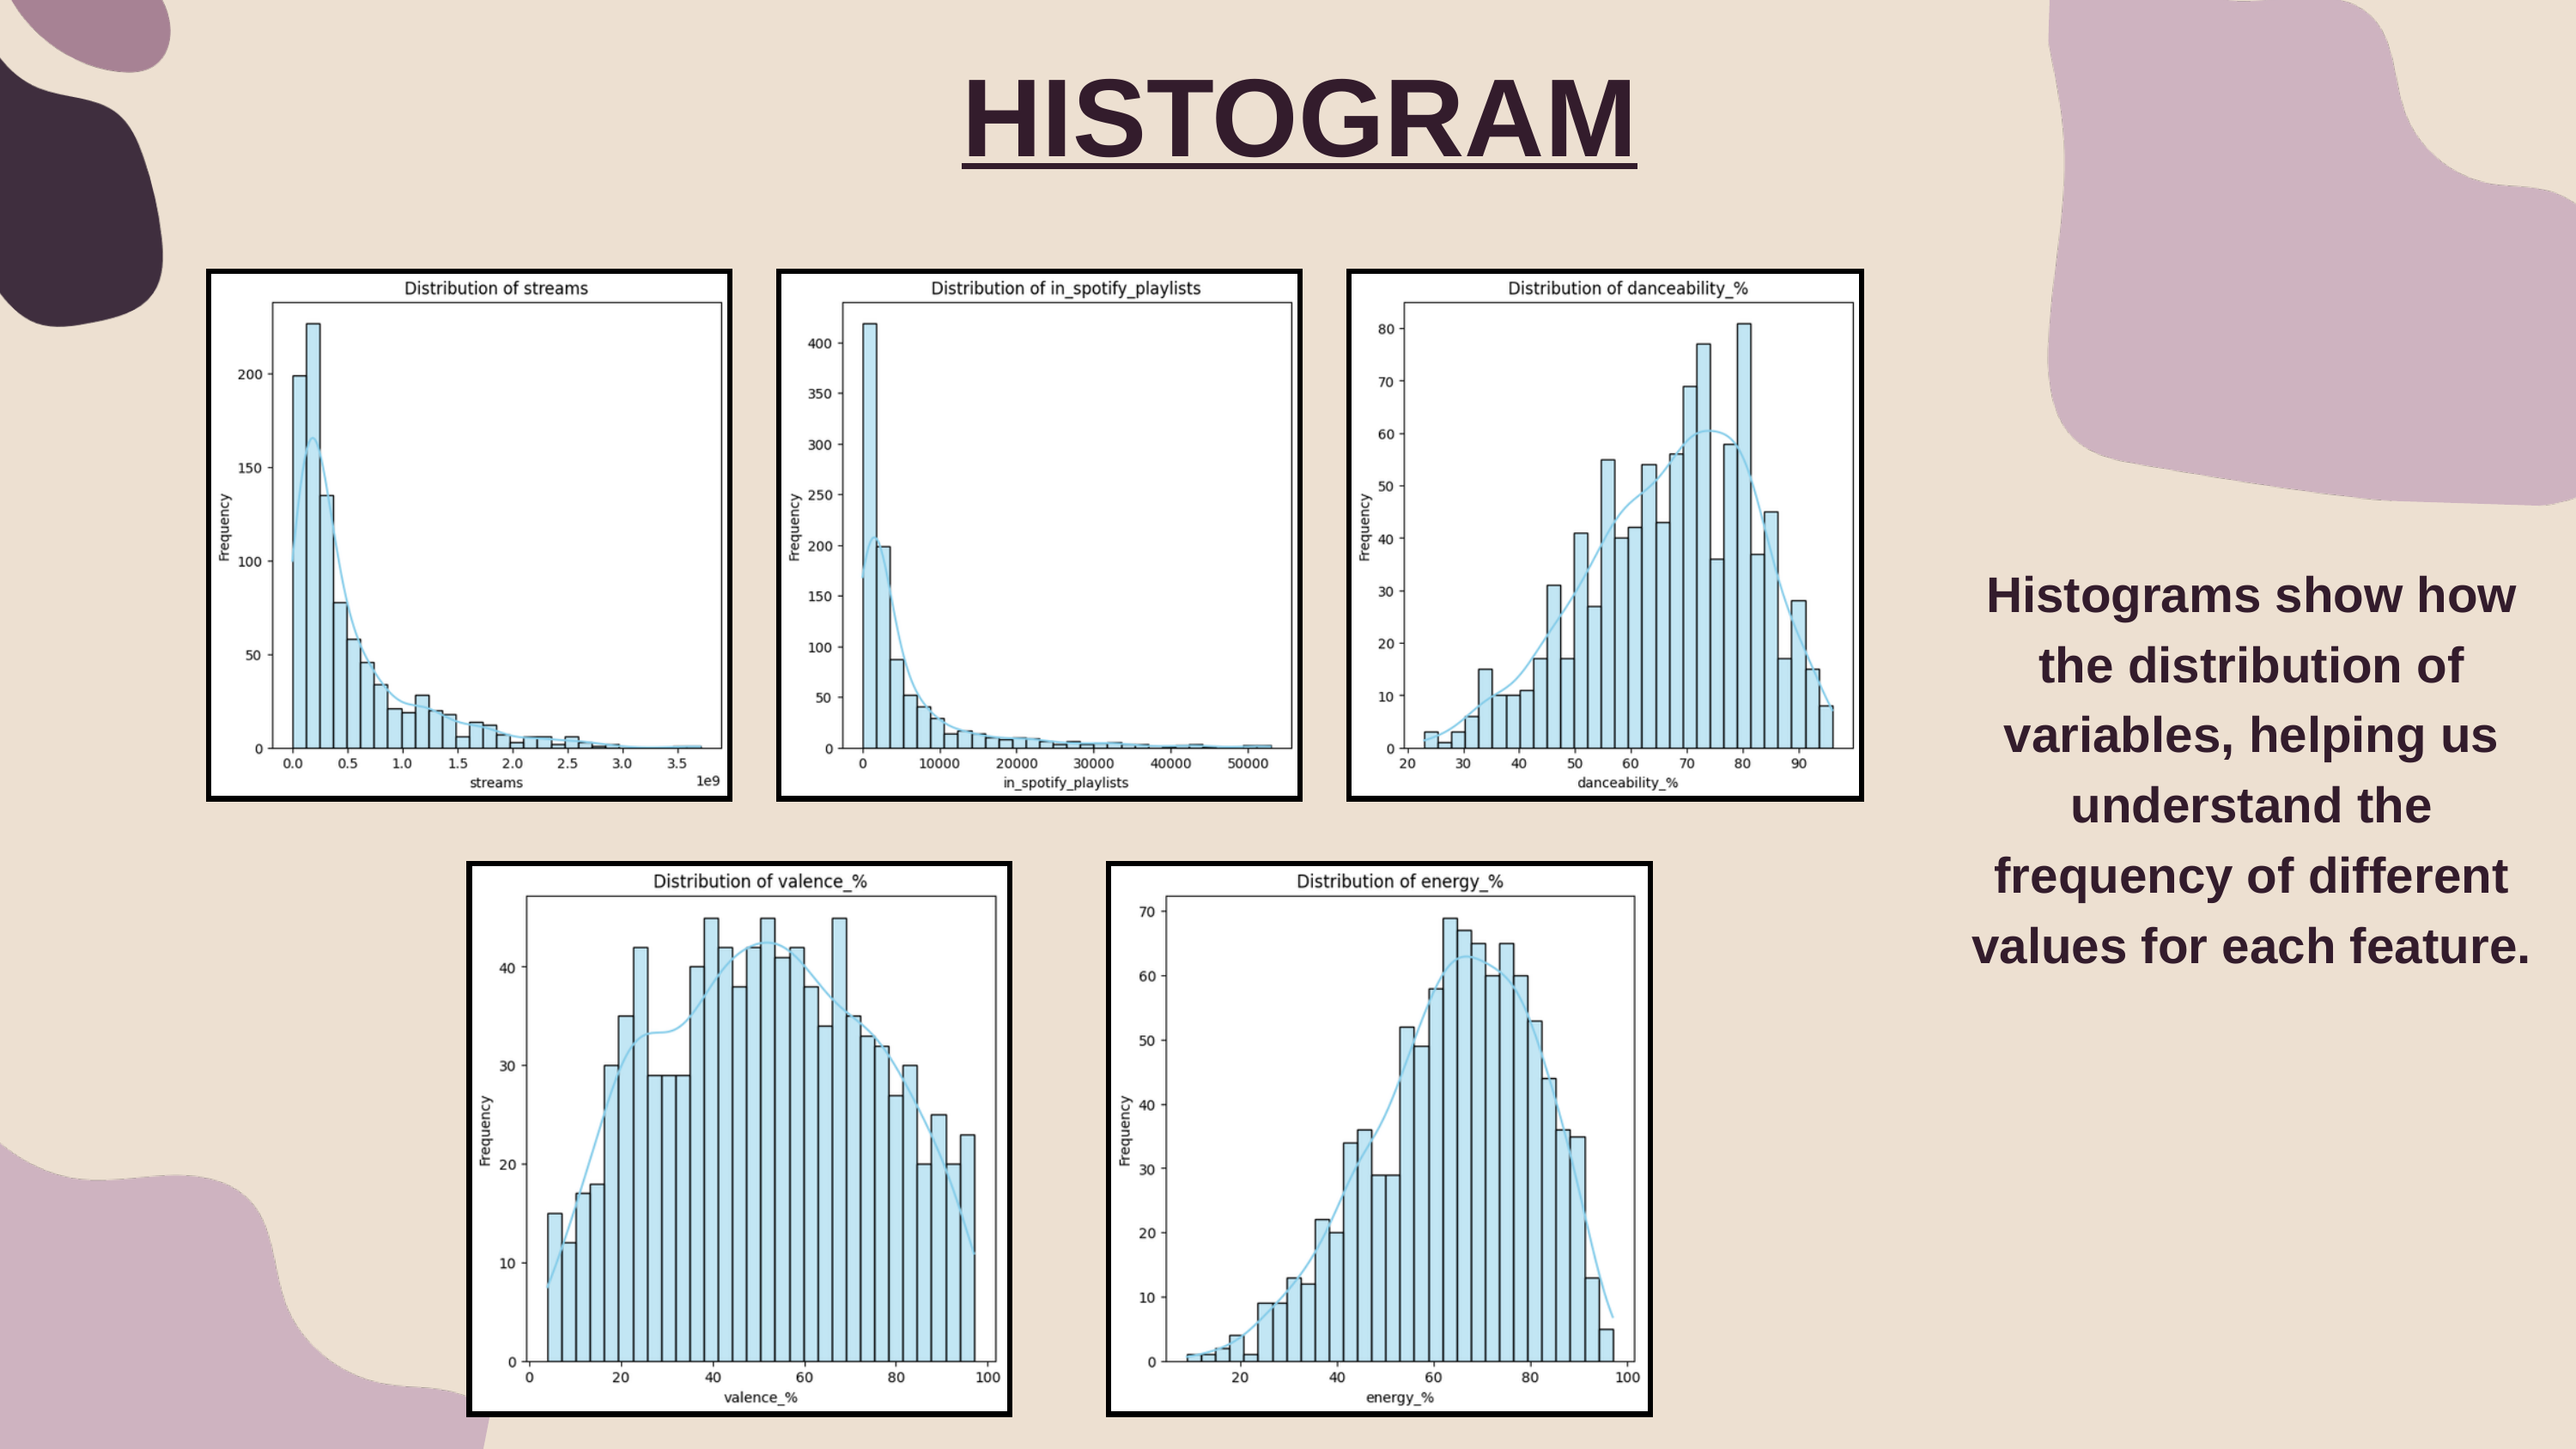

HISTOGRAM

Histograms show how the distribution of variables, helping us understand the frequency of different values for each feature.